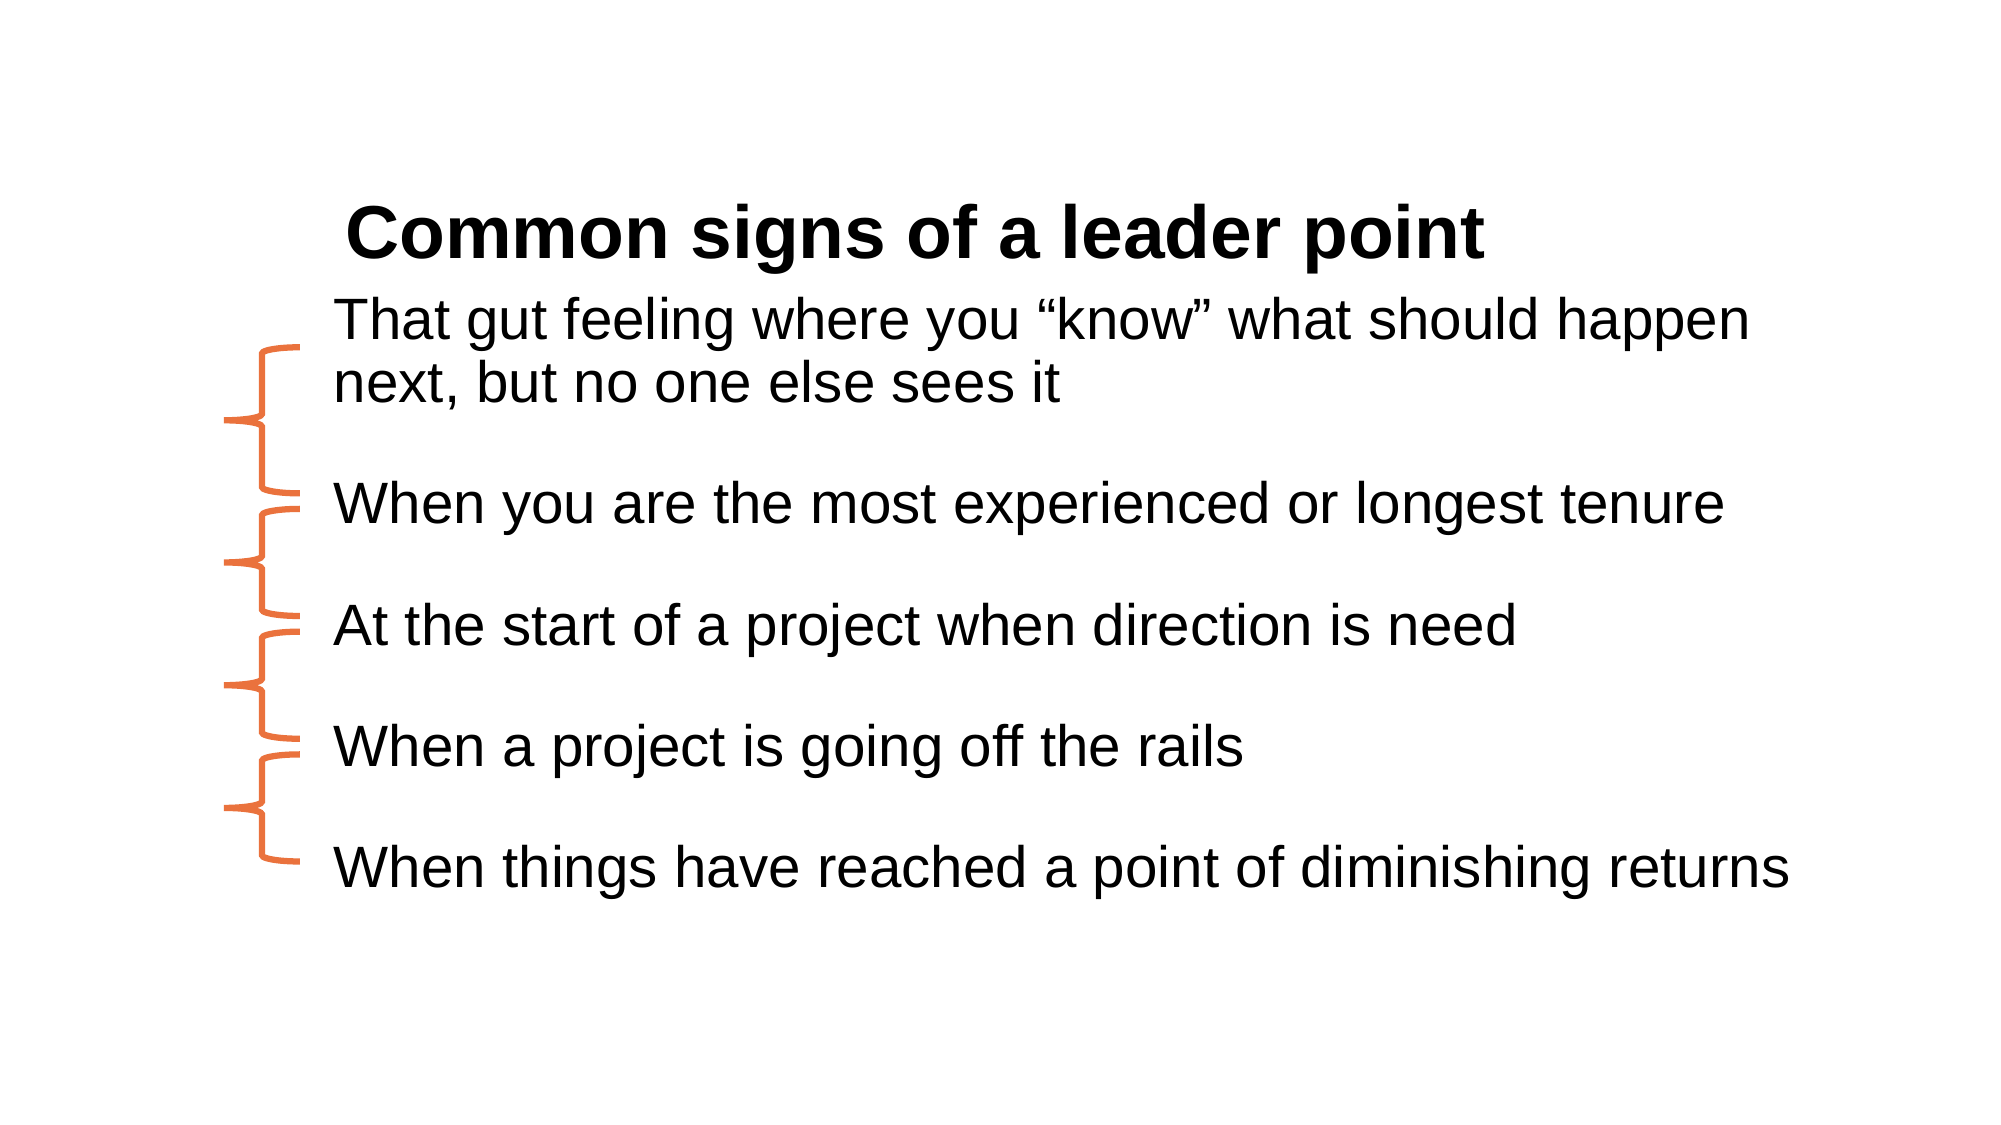

Common signs of a leader point
That gut feeling where you “know” what should happen next, but no one else sees it
When you are the most experienced or longest tenure
At the start of a project when direction is need
When a project is going off the rails
When things have reached a point of diminishing returns